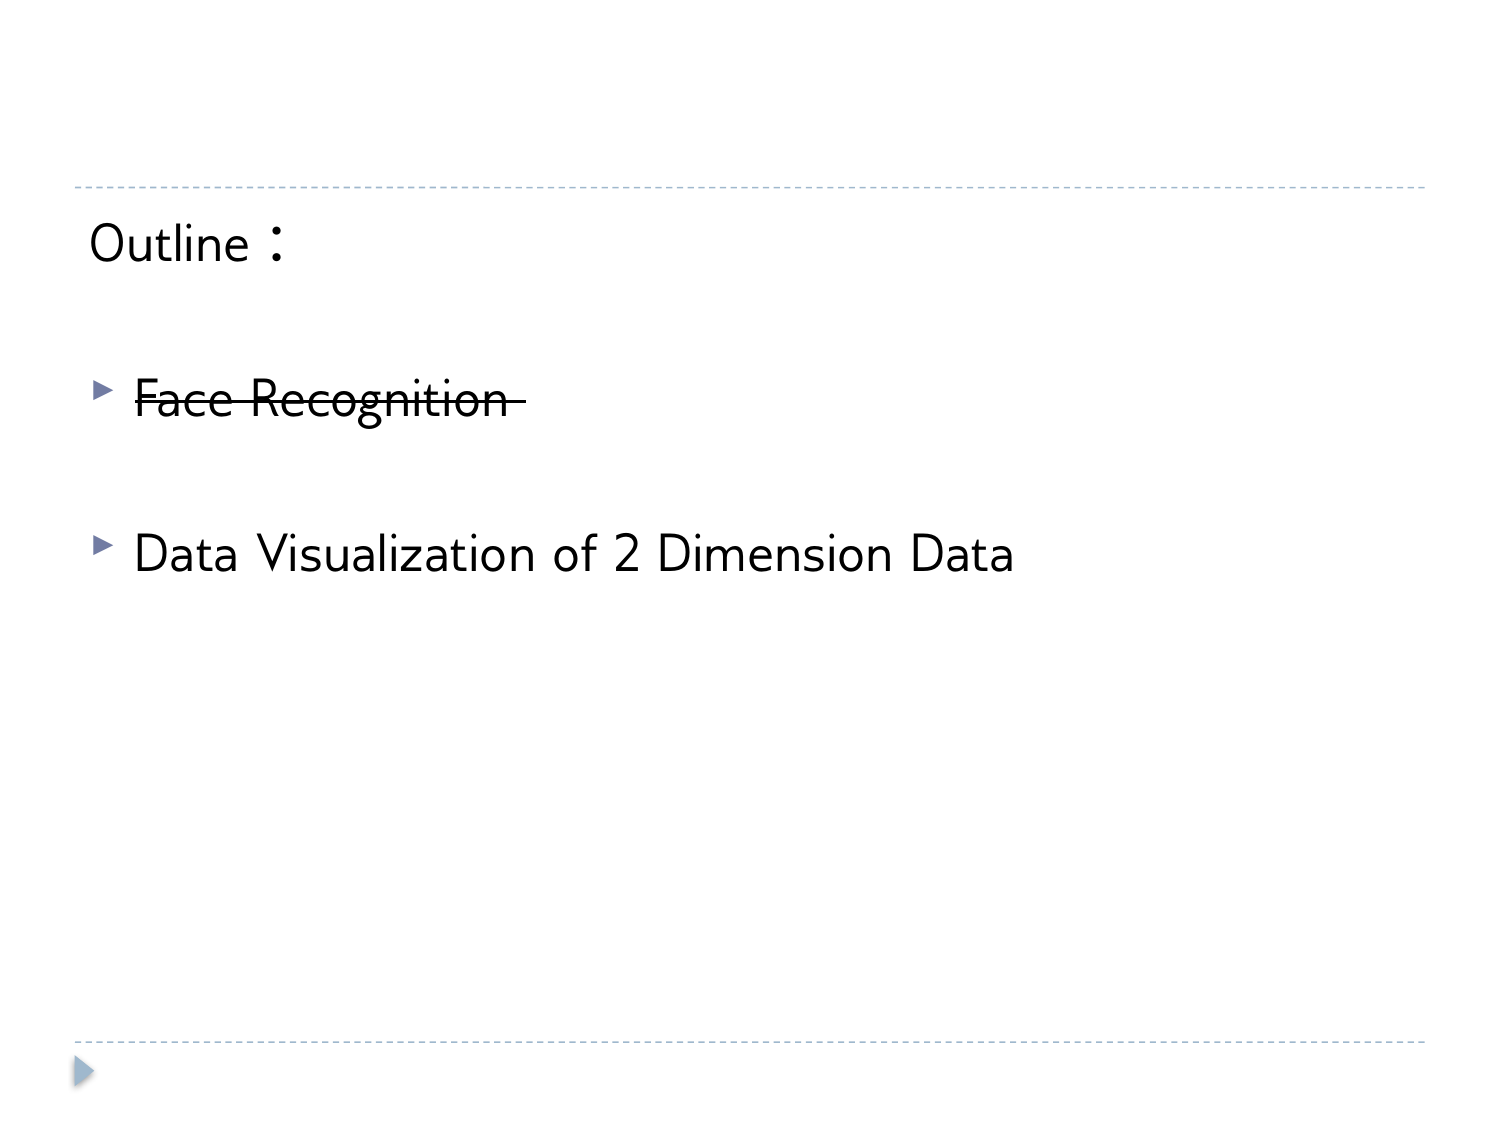

#
Outline：

Face Recognition

Data Visualization of 2 Dimension Data